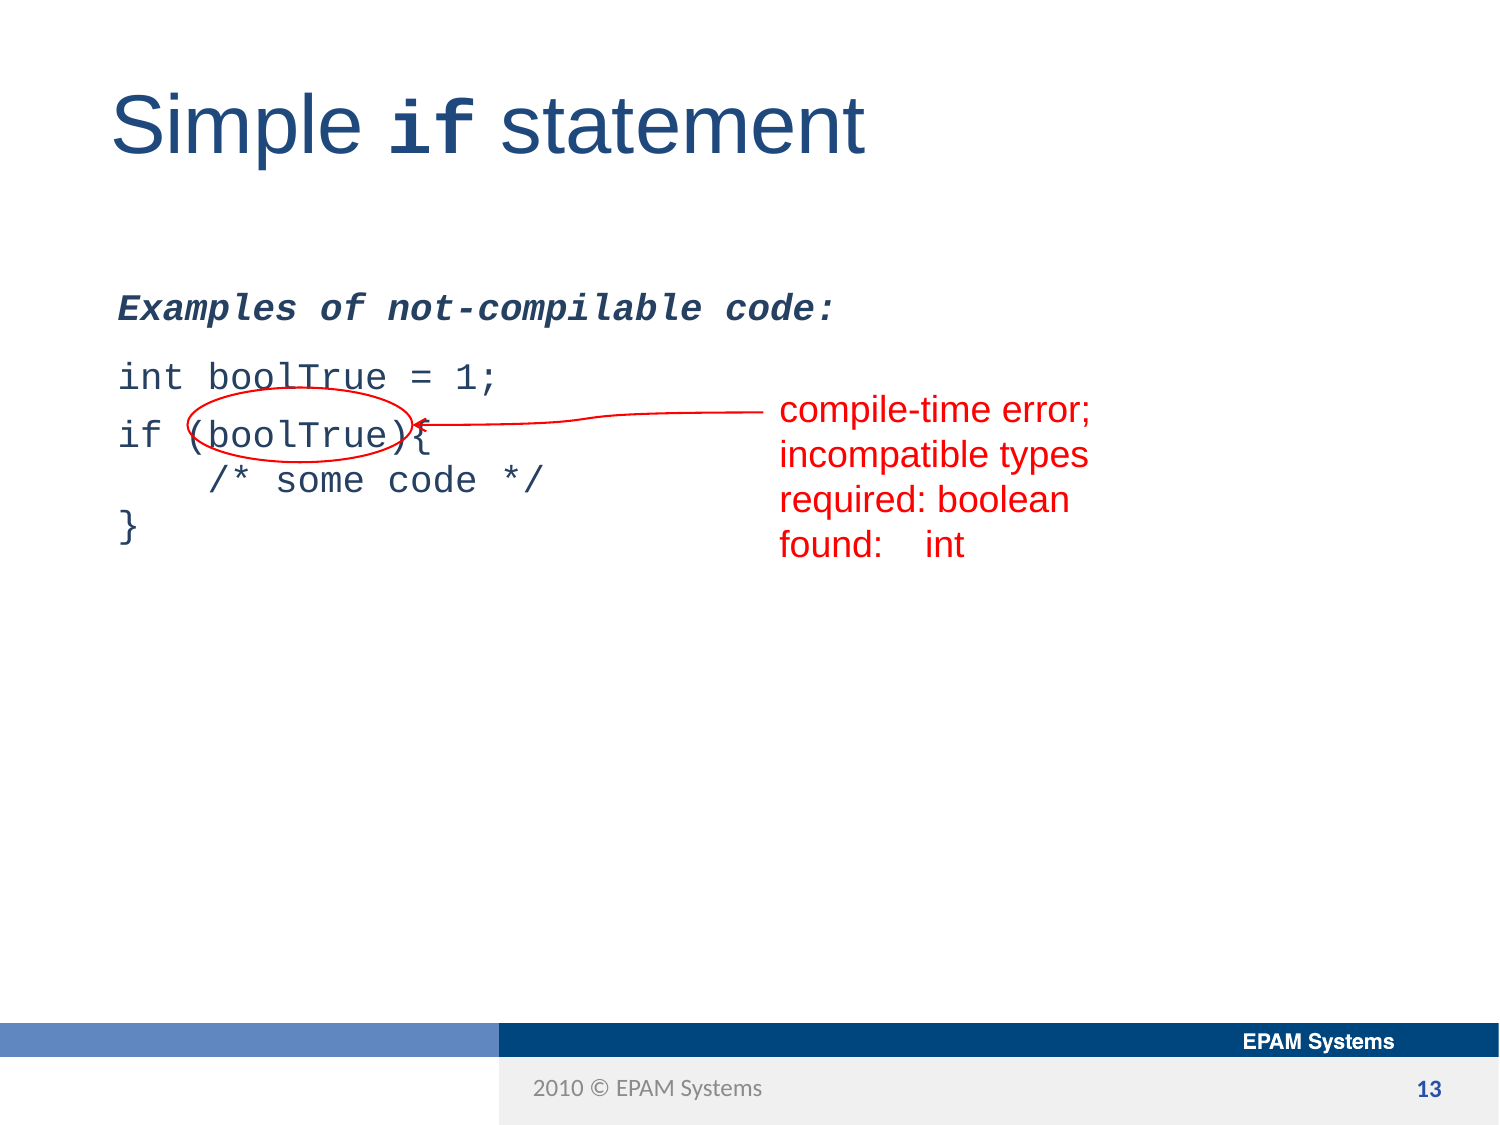

Simple if statement

Examples of not-compilable code:
int boolTrue = 1;
if (boolTrue){
    /* some code */
}
compile-time error;
incompatible types
required: boolean
found:    int